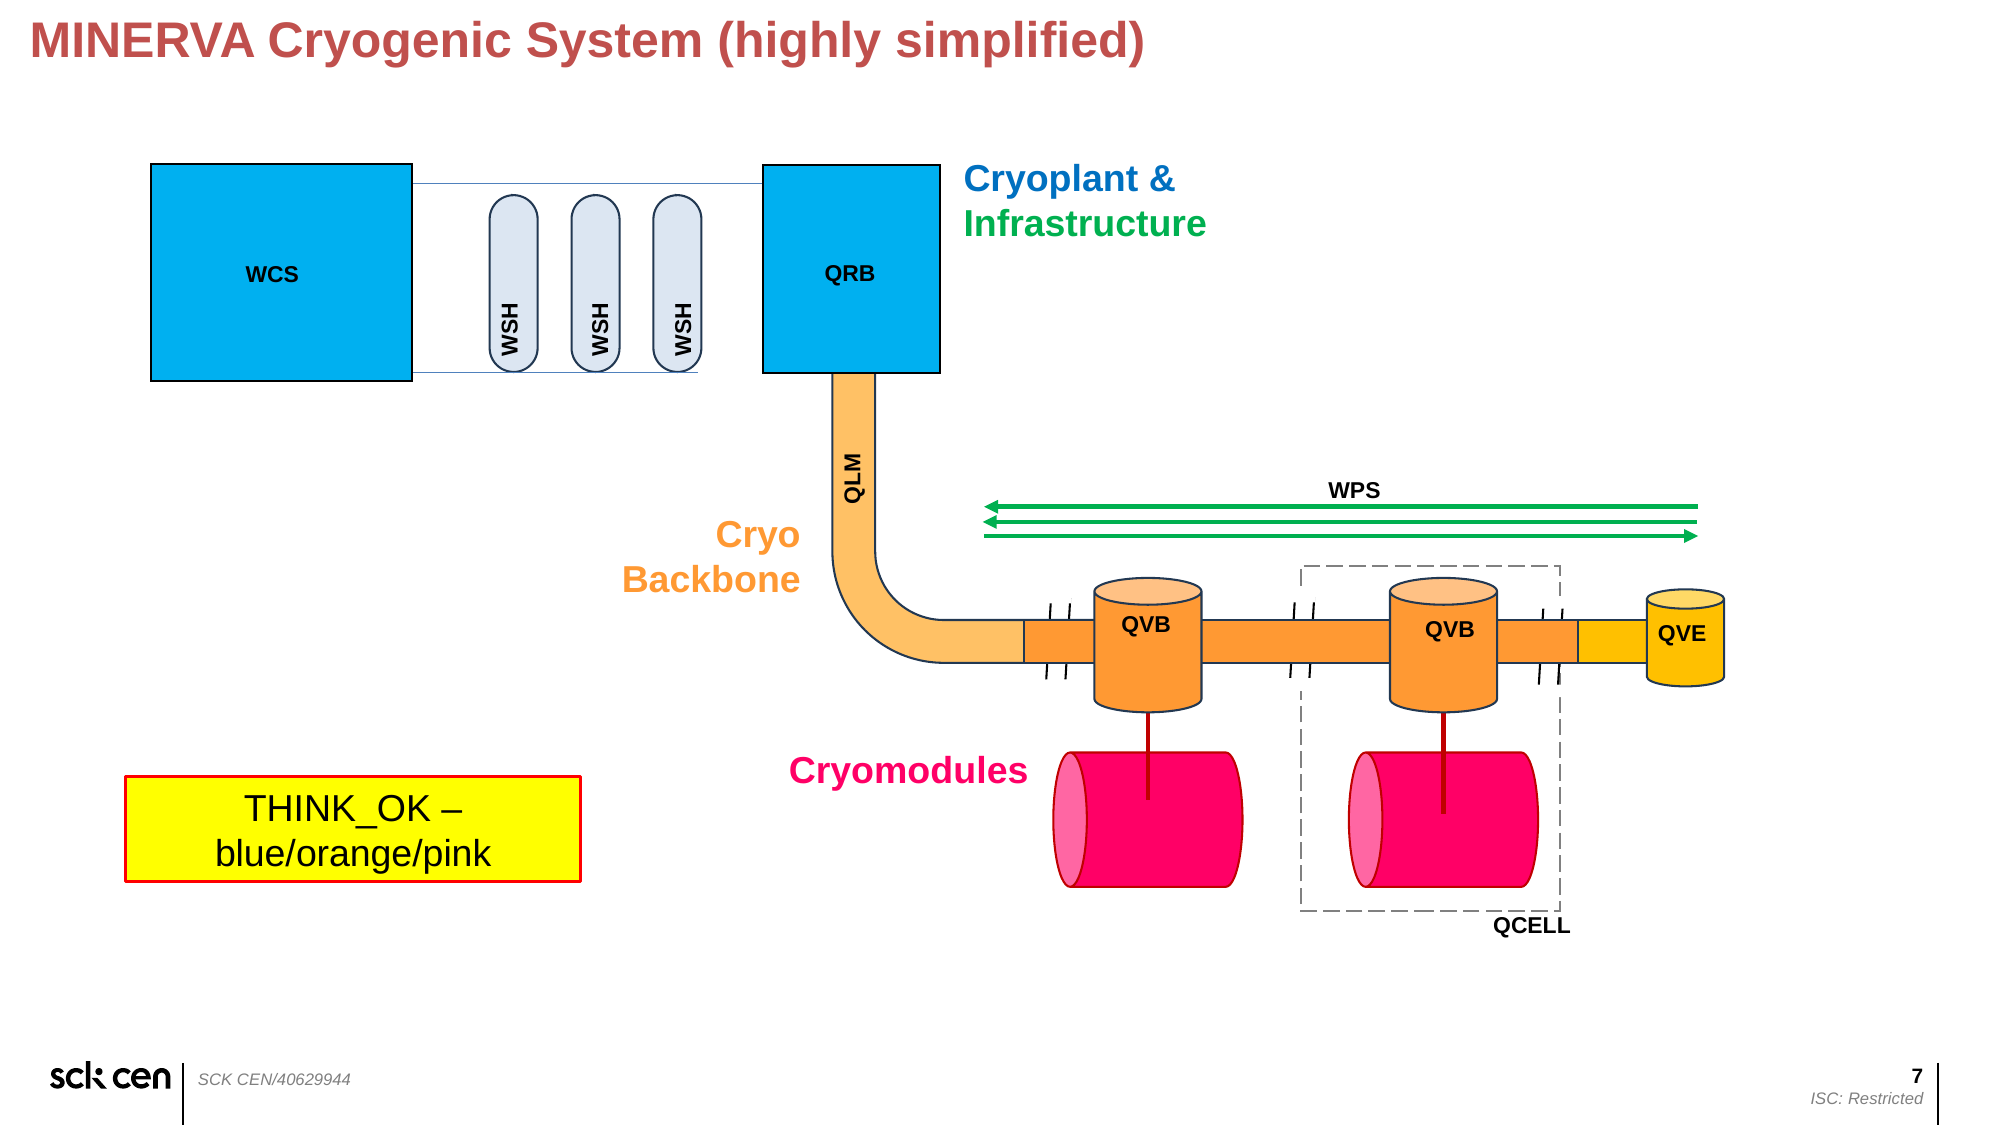

MINERVA Cryogenic System (highly simplified)
Cryoplant & Infrastructure

QRB
WCS
WSH
WSH
WSH

Cryo Backbone
QLM
QVB
QVB
QVE
WPS

Cryomodules
QM
QM
QCELL
THINK_OK – blue/orange/pink
7